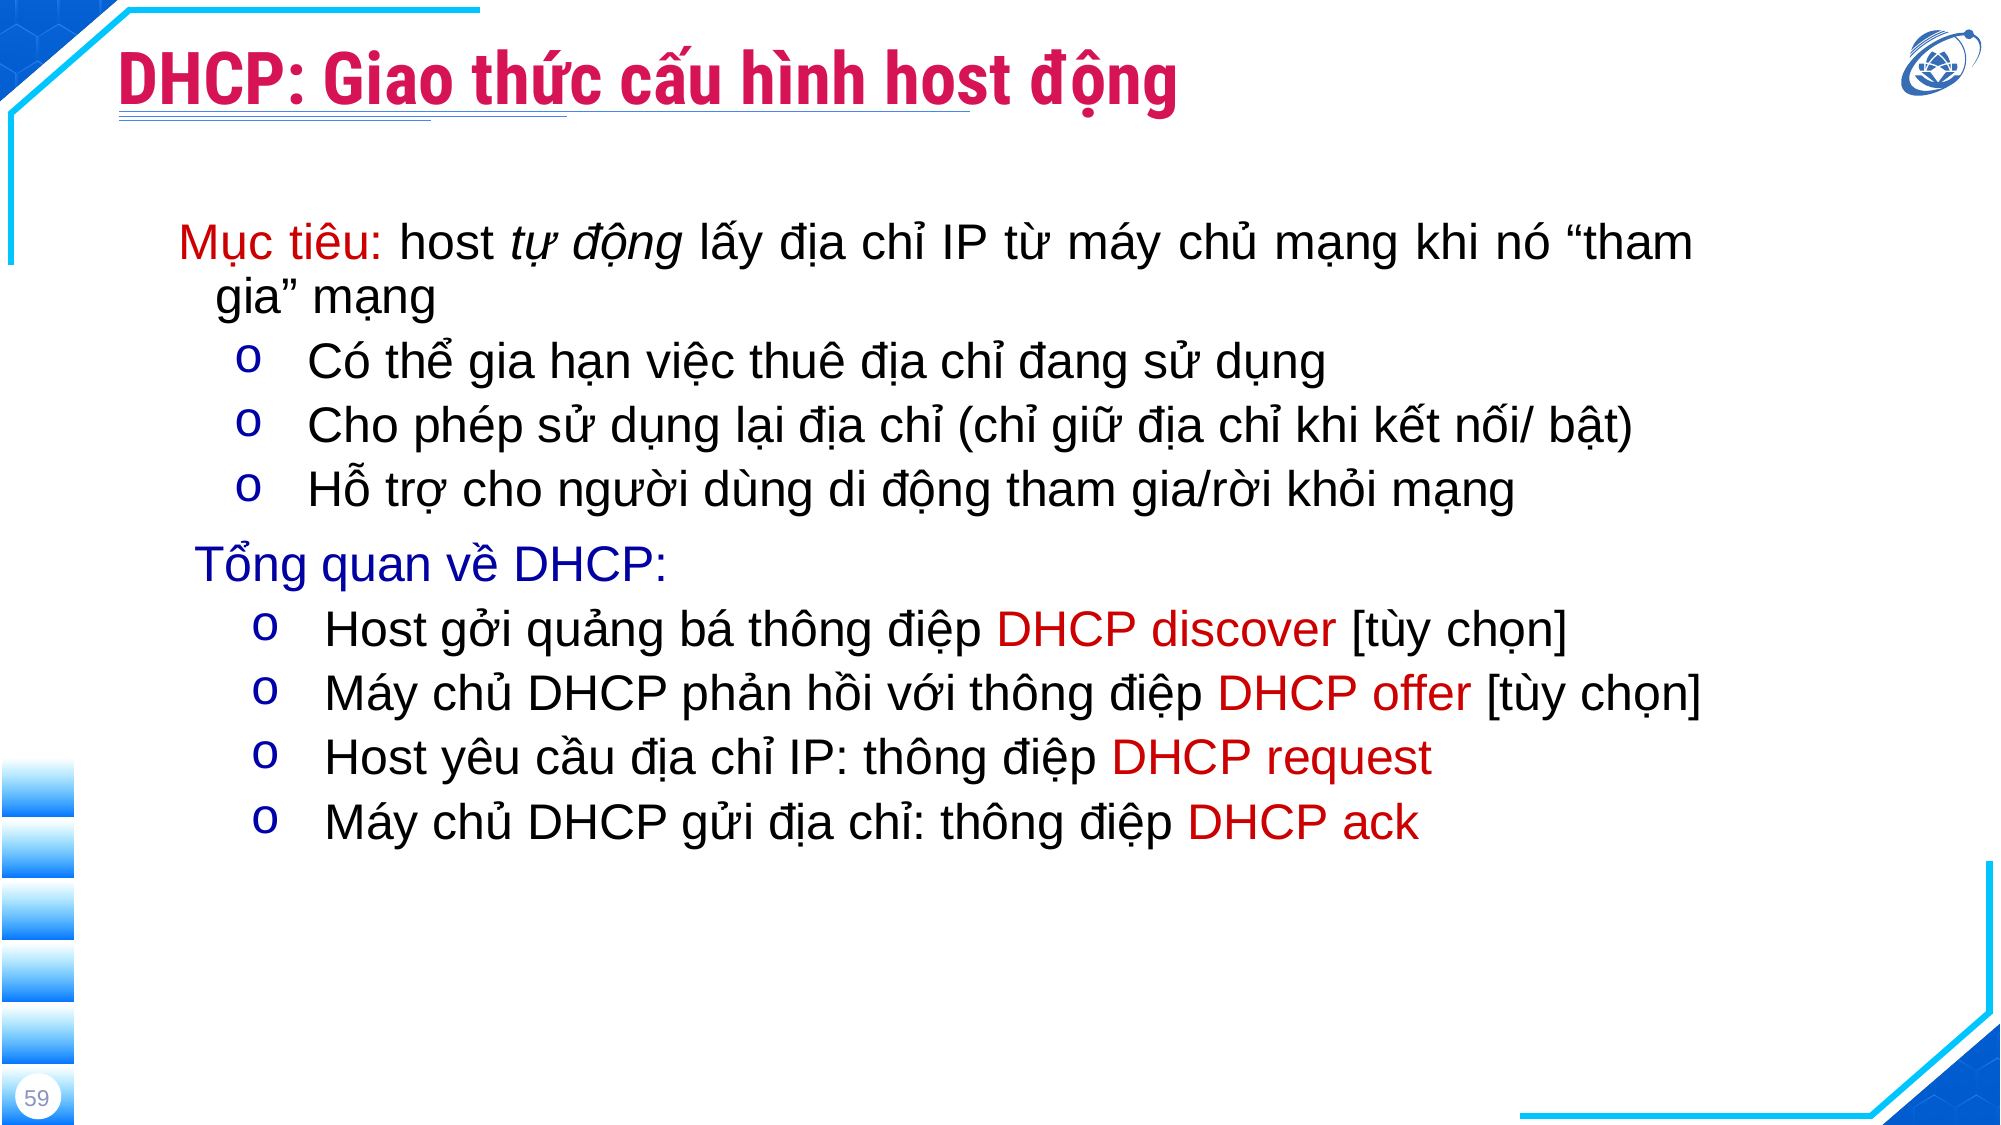

# DHCP: Giao thức cấu hình host động
Mục tiêu: host tự động lấy địa chỉ IP từ máy chủ mạng khi nó “tham gia” mạng
Có thể gia hạn việc thuê địa chỉ đang sử dụng
Cho phép sử dụng lại địa chỉ (chỉ giữ địa chỉ khi kết nối/ bật)
Hỗ trợ cho người dùng di động tham gia/rời khỏi mạng

Tổng quan về DHCP:
Host gởi quảng bá thông điệp DHCP discover [tùy chọn]
Máy chủ DHCP phản hồi với thông điệp DHCP offer [tùy chọn]
Host yêu cầu địa chỉ IP: thông điệp DHCP request
Máy chủ DHCP gửi địa chỉ: thông điệp DHCP ack

59